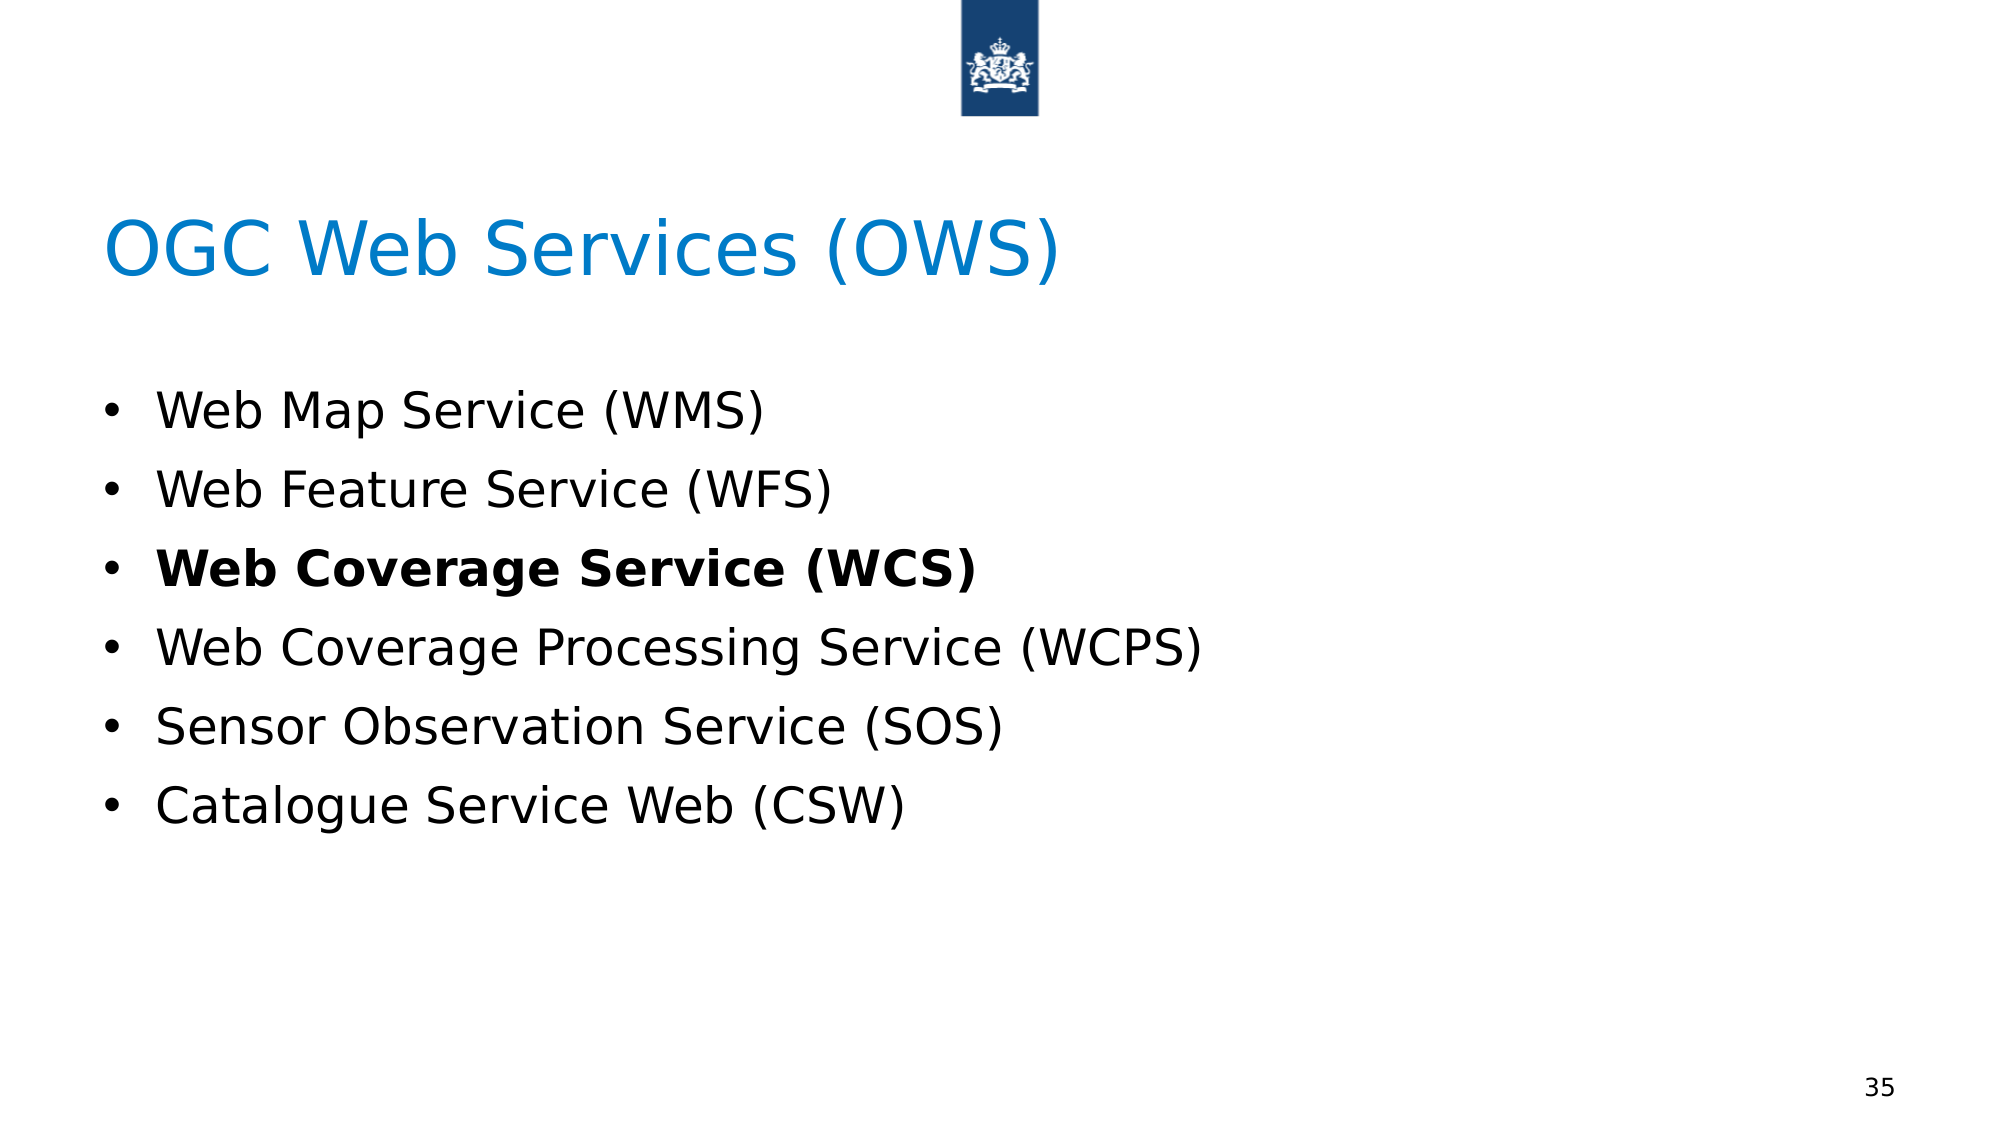

# OGC Web Services (OWS)
Web Map Service (WMS)
Web Feature Service (WFS)
Web Coverage Service (WCS)
Web Coverage Processing Service (WCPS)
Sensor Observation Service (SOS)
Catalogue Service Web (CSW)

35